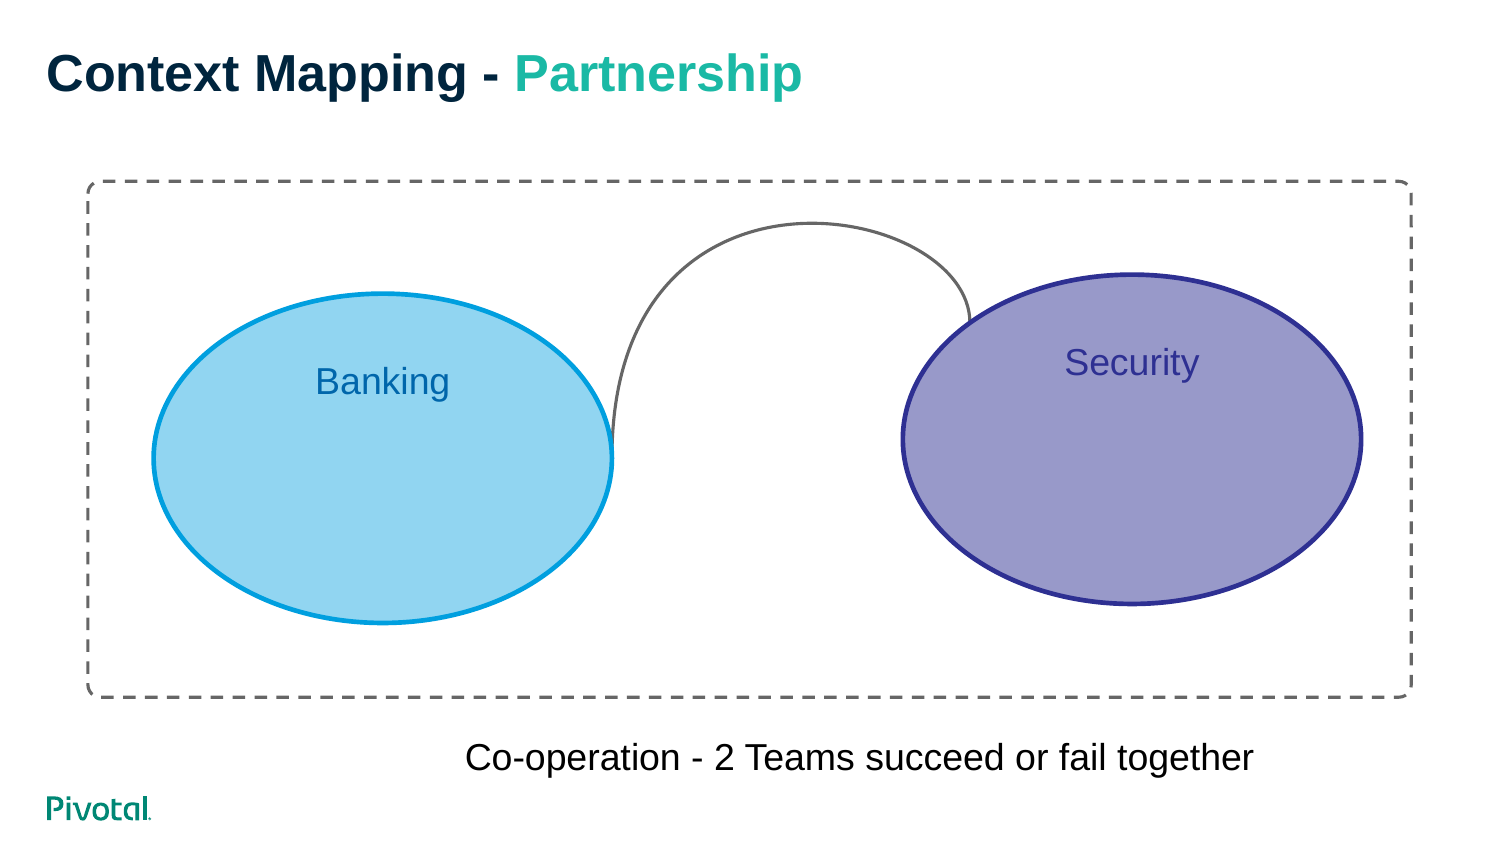

# Context Mapping - Partnership

Security
Banking
Co-operation - 2 Teams succeed or fail together